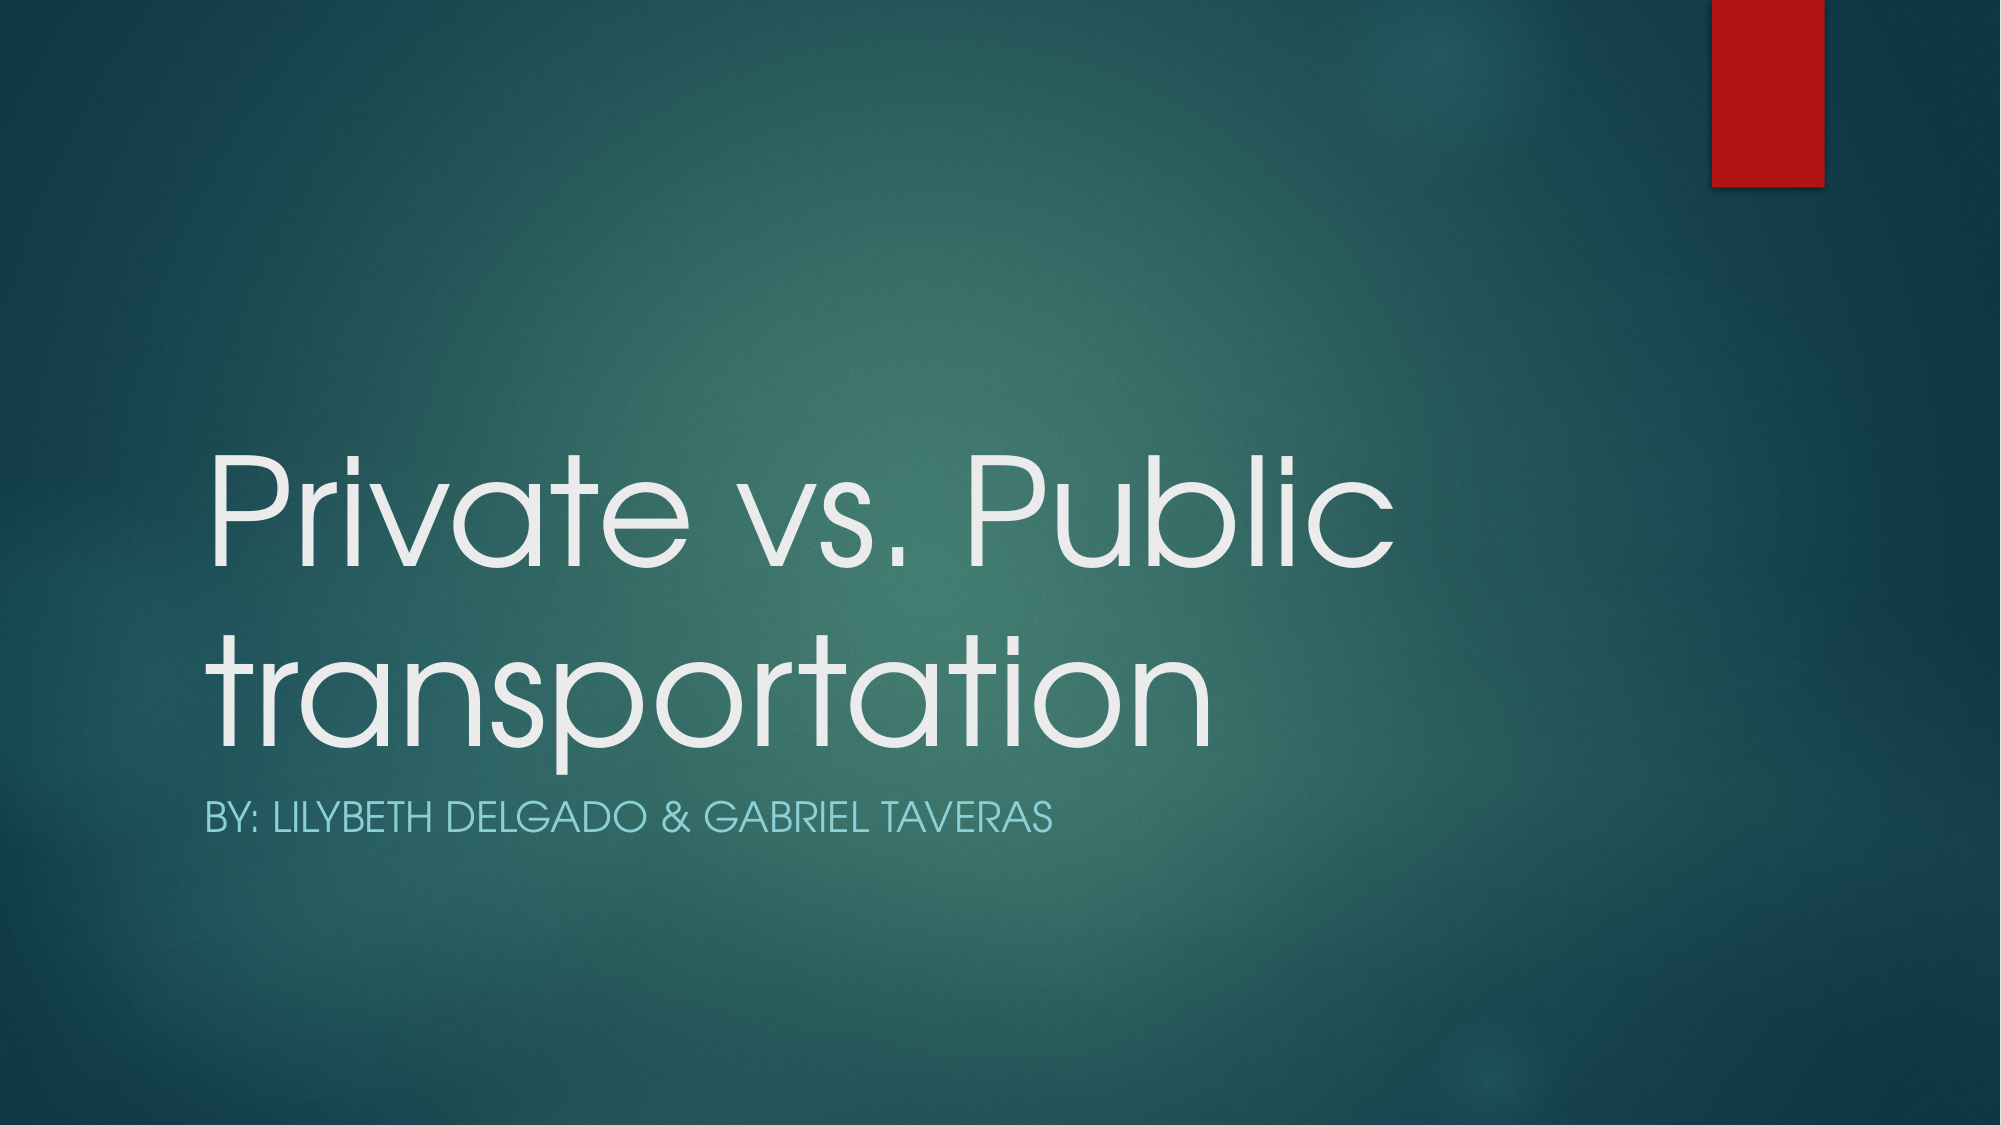

# Private vs. Public transportation
BY: Lilybeth Delgado & Gabriel Taveras